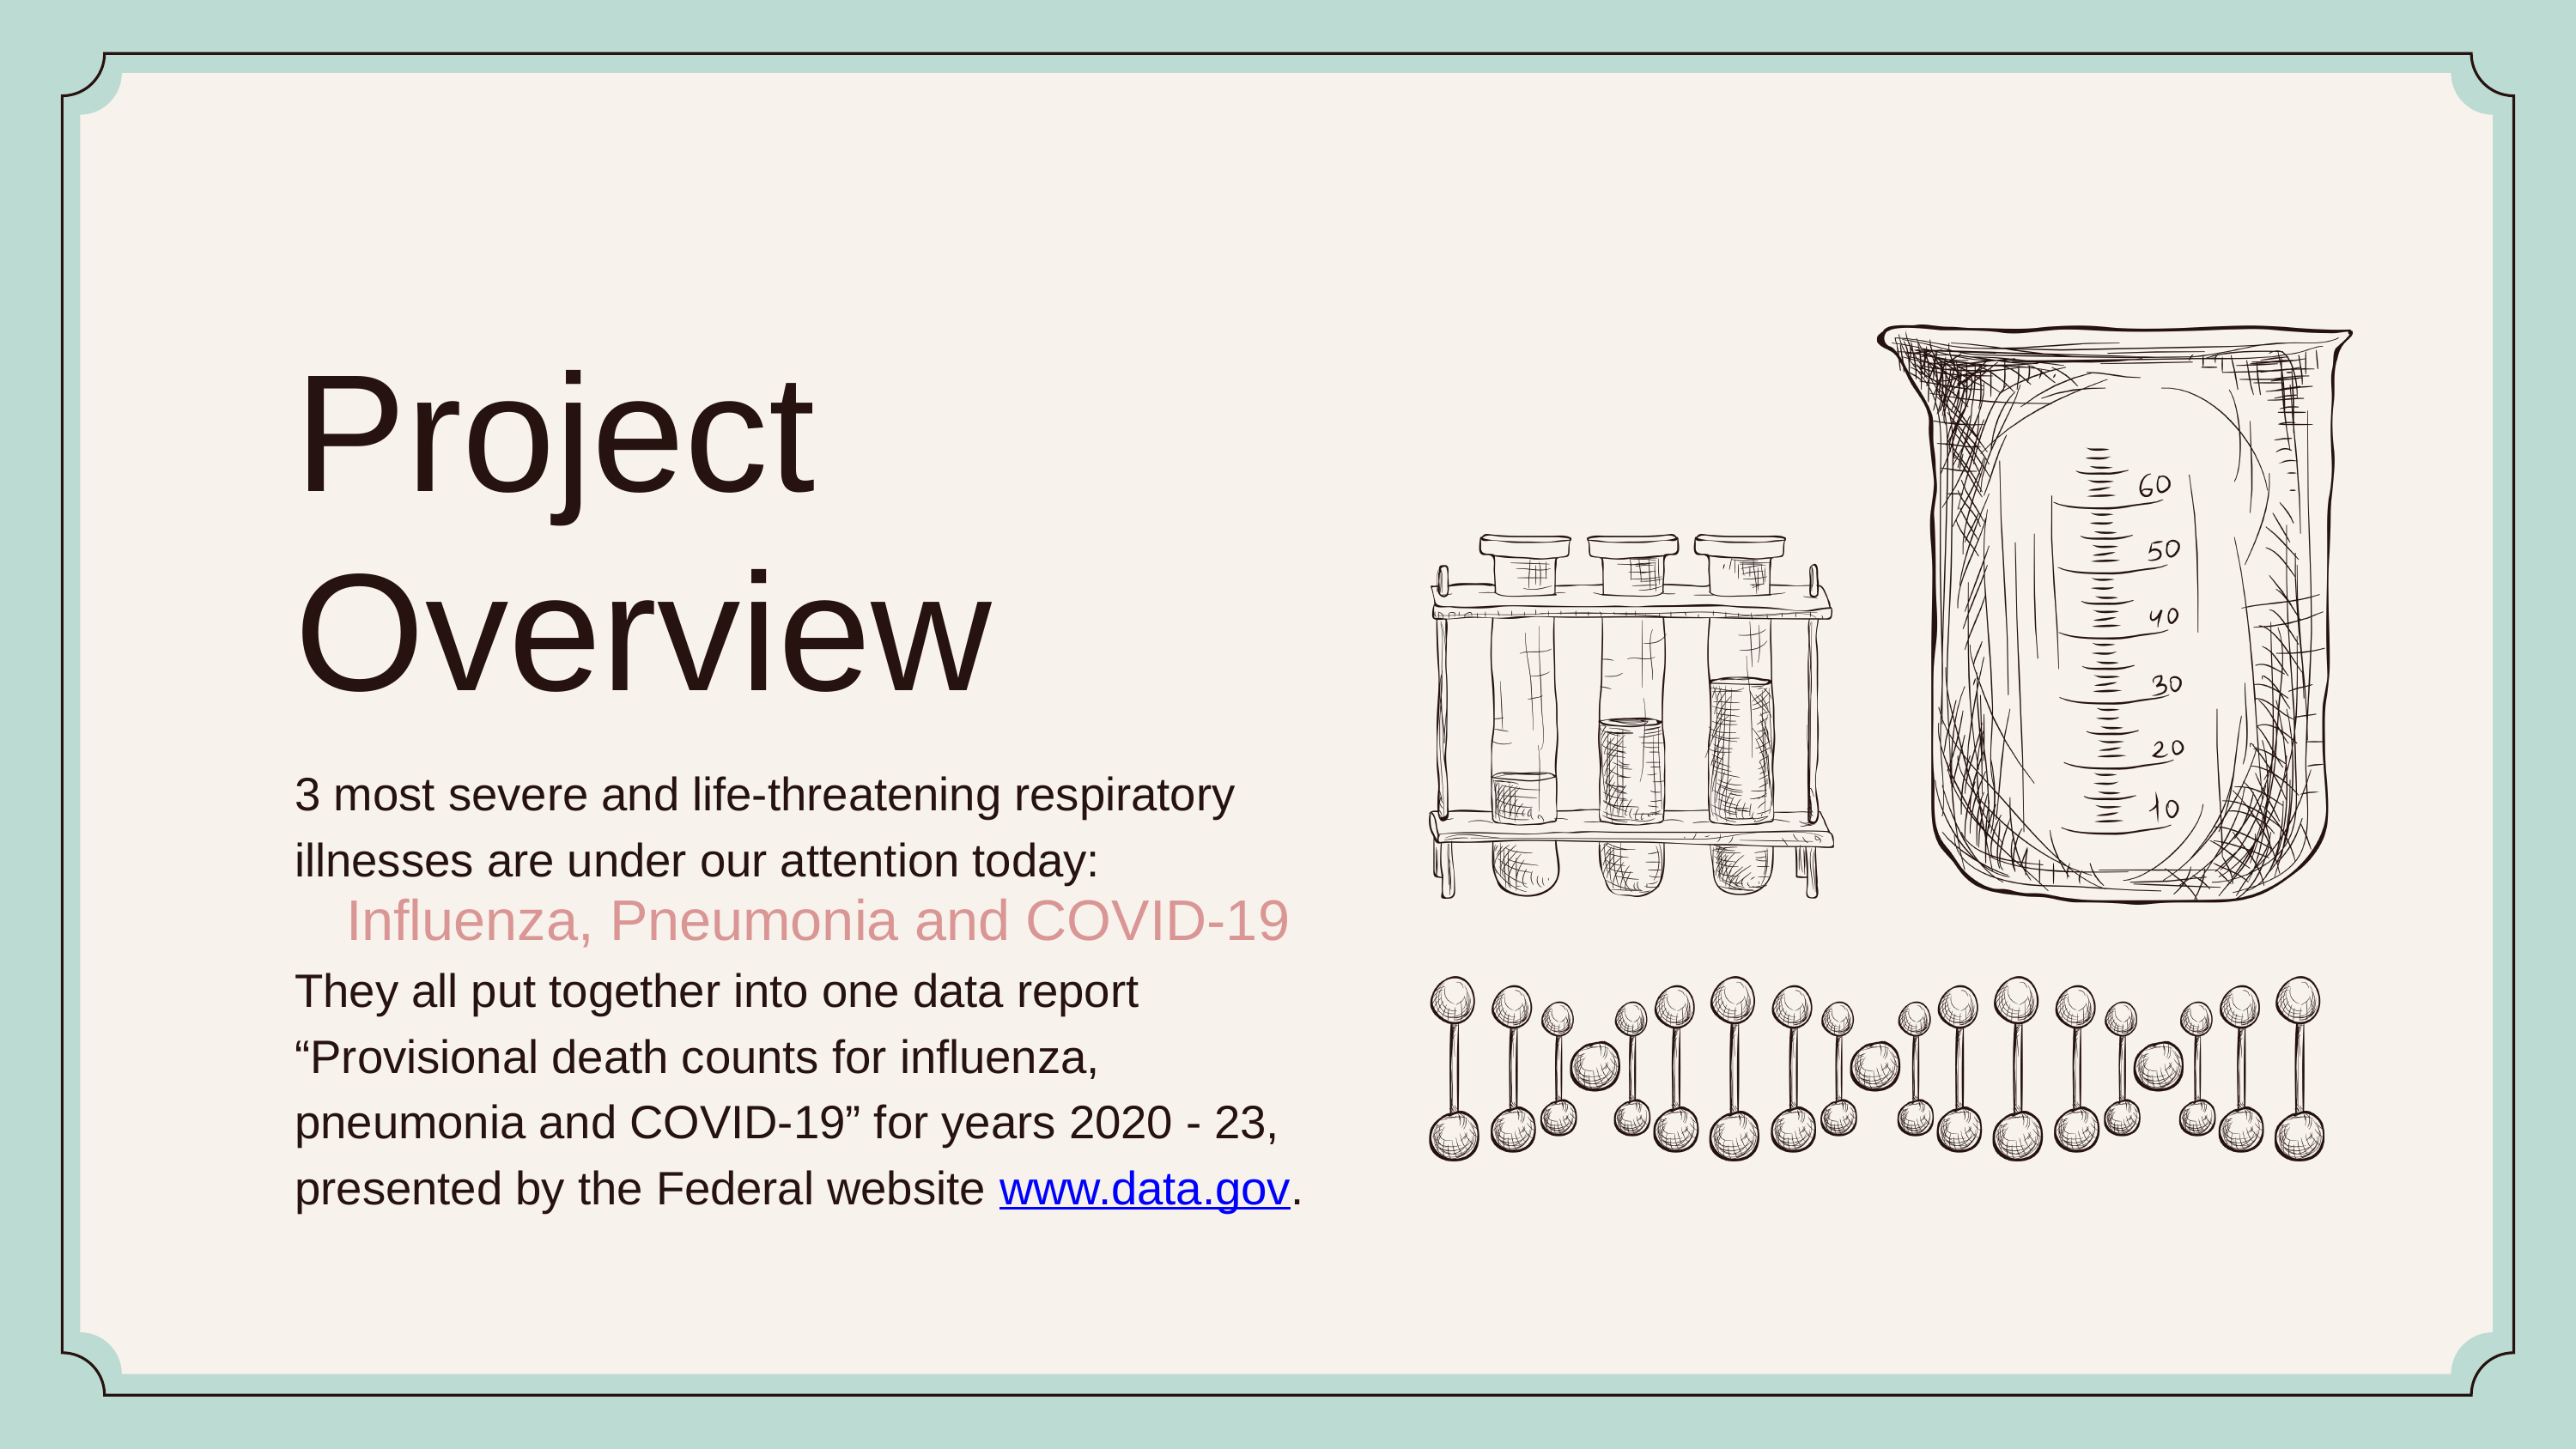

Project
Overview

3 most severe and life-threatening respiratory illnesses are under our attention today:
Influenza, Pneumonia and COVID-19
They all put together into one data report “Provisional death counts for influenza, pneumonia and COVID-19” for years 2020 - 23, presented by the Federal website www.data.gov.